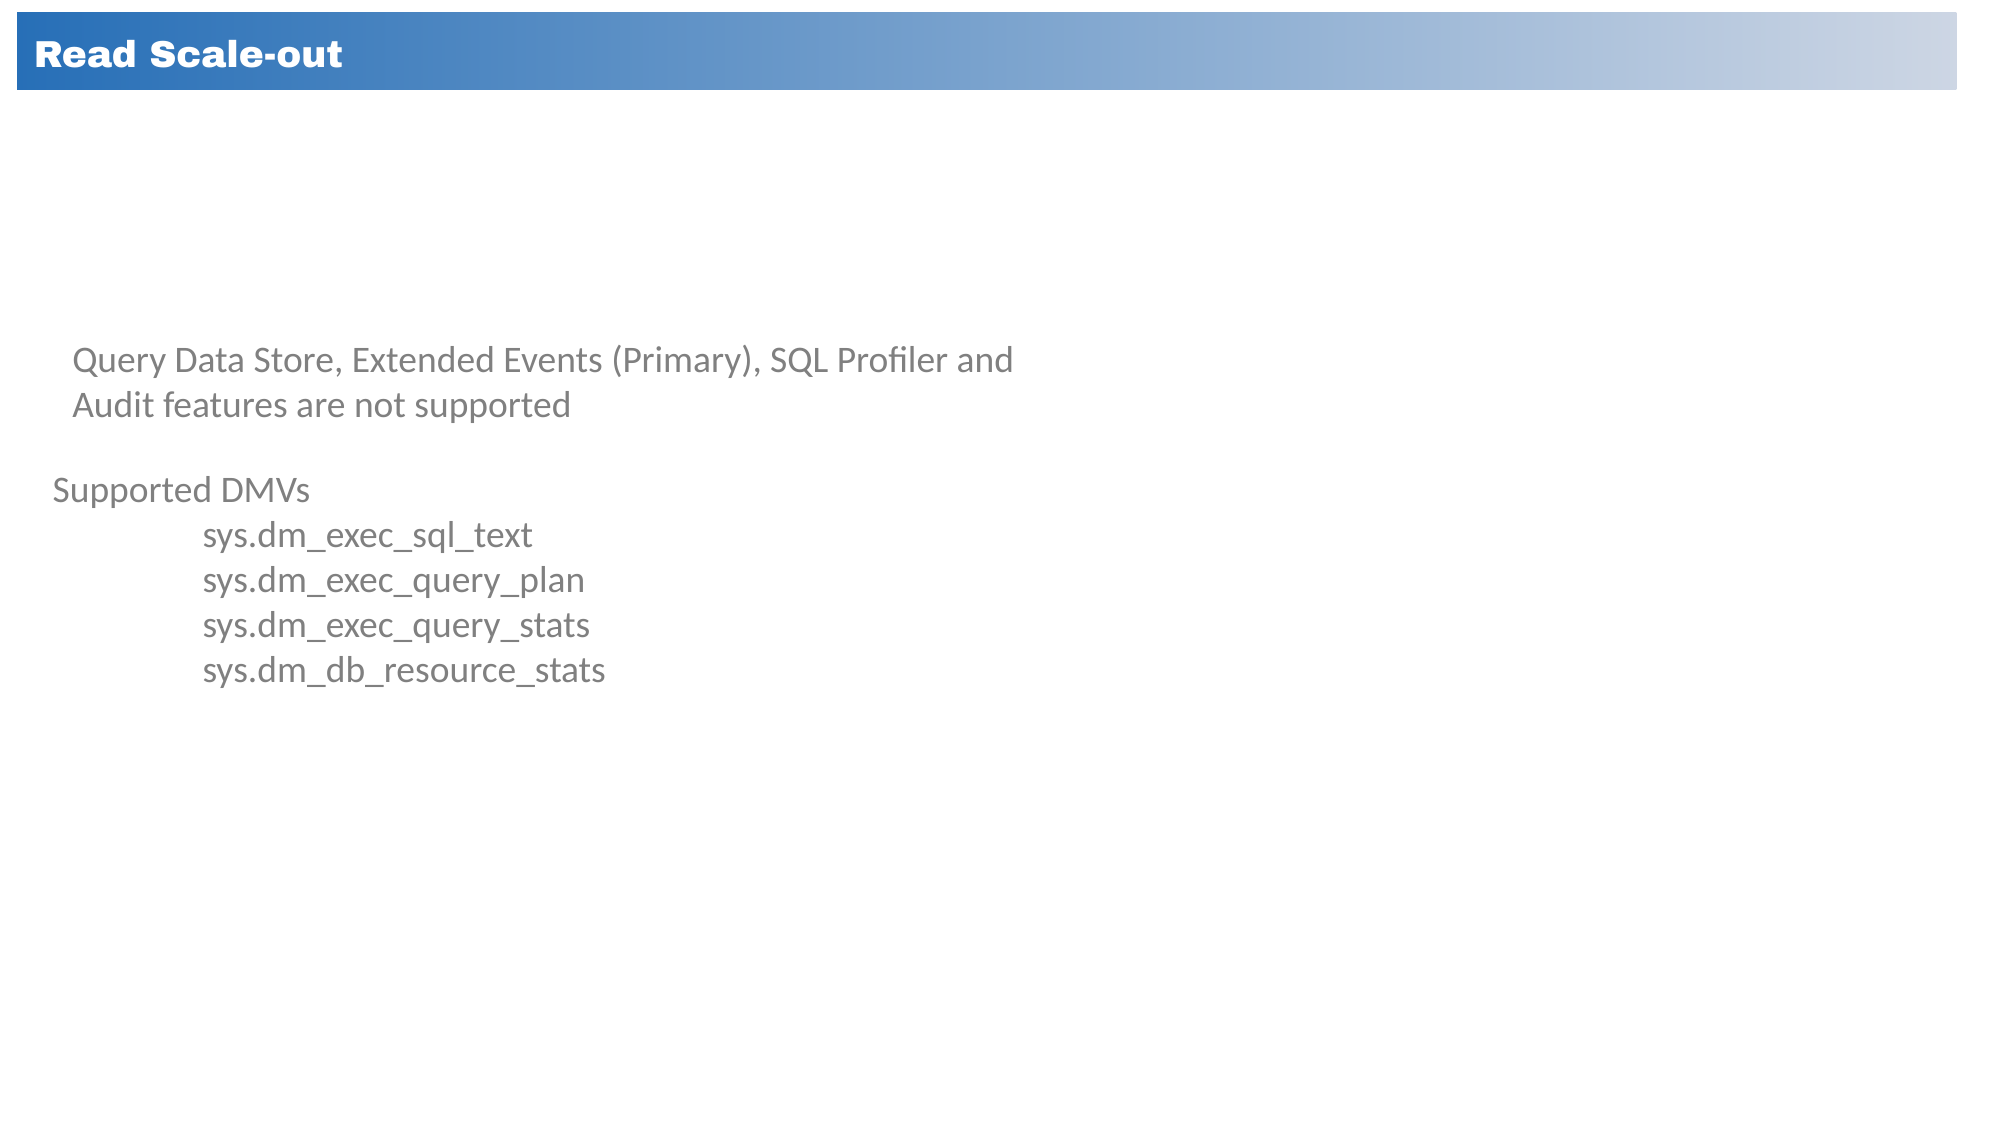

Read Scale-out
Query Data Store, Extended Events (Primary), SQL Profiler and Audit features are not supported
Supported DMVs
	sys.dm_exec_sql_text
	sys.dm_exec_query_plan
	sys.dm_exec_query_stats
	sys.dm_db_resource_stats